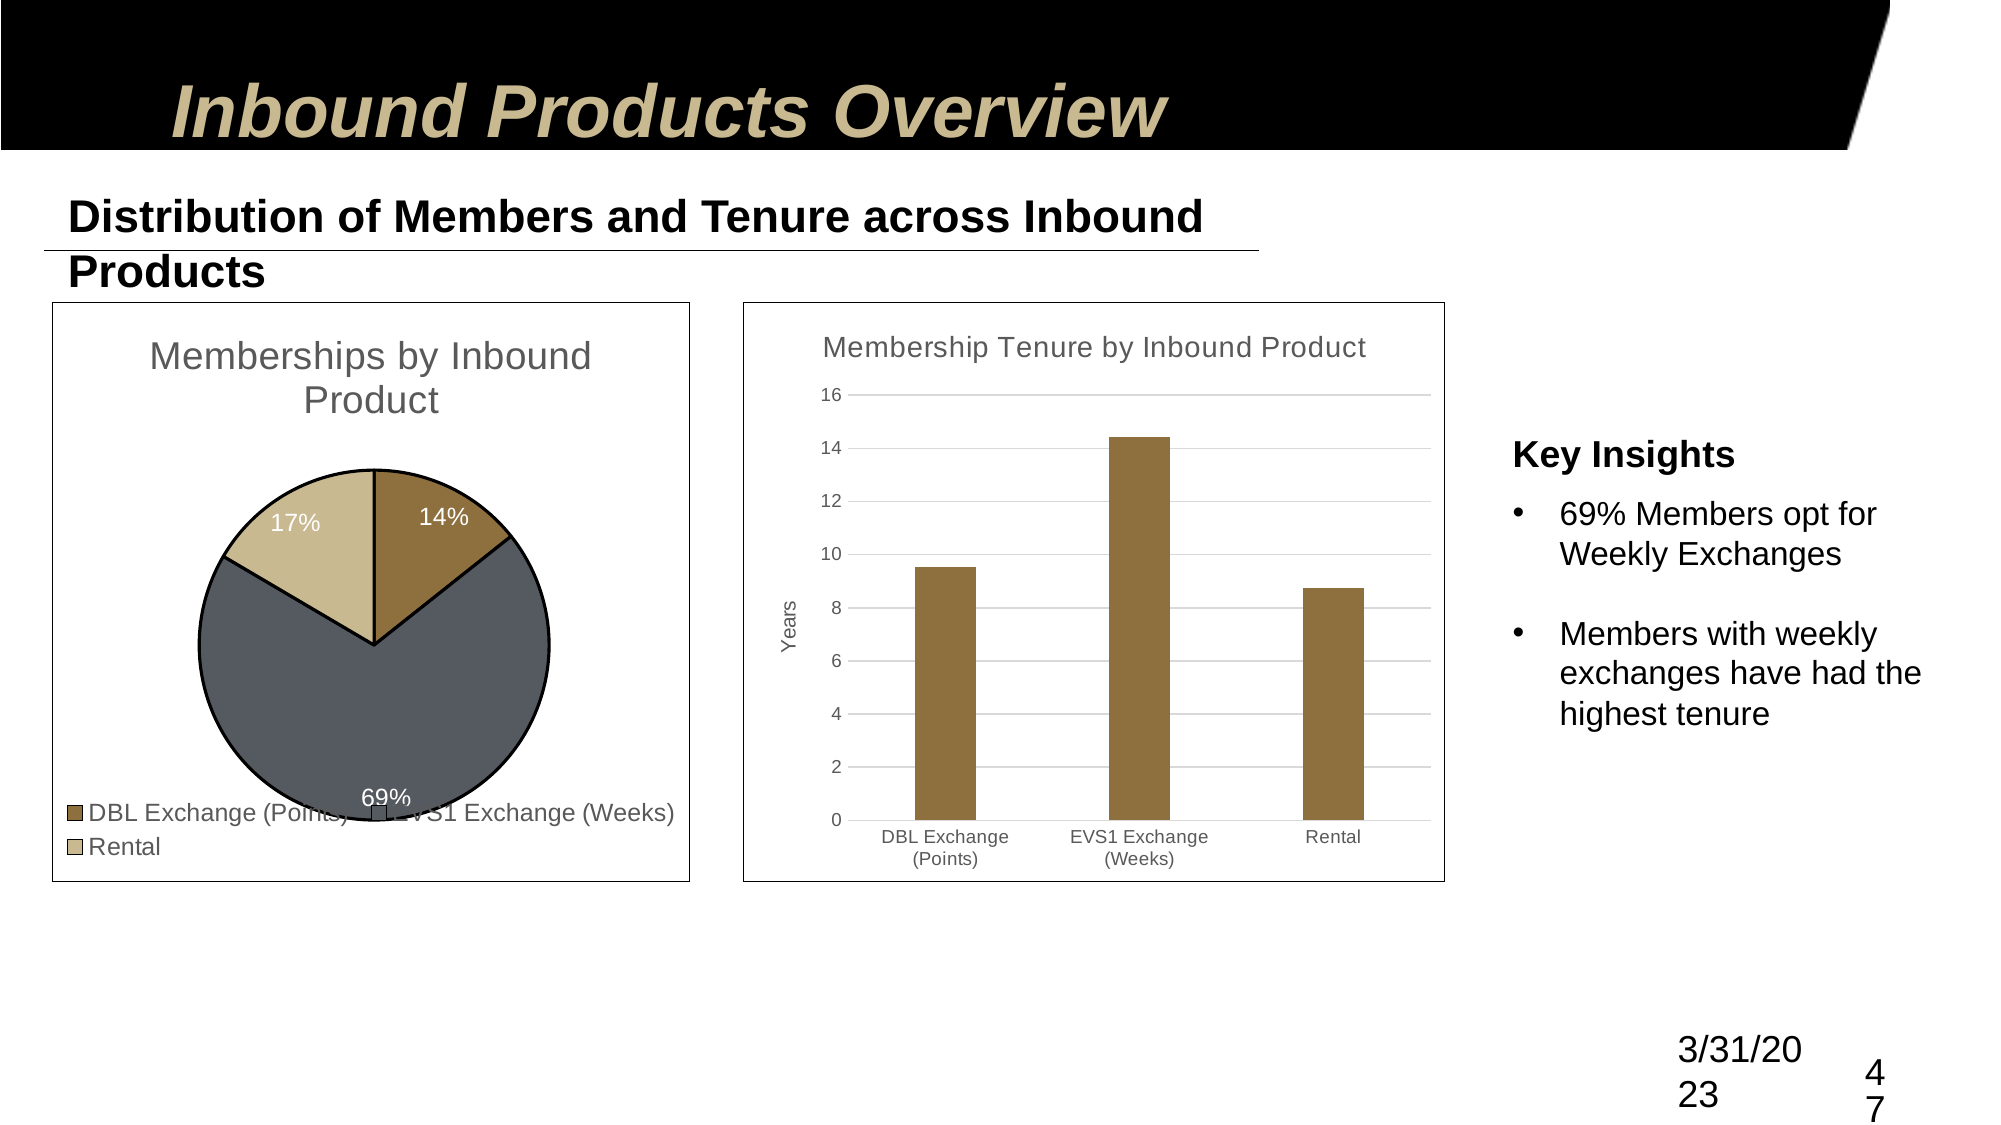

# Inbound Products Overview
Distribution of Members and Tenure across Inbound Products

### Chart: Memberships by Inbound Product

| Category | Count of ID |
|---|---|
| DBL Exchange (Points) | 0.14316033529516675 |
| EVS1 Exchange (Weeks) | 0.6915462814339219 |
| Rental | 0.16529338327091136 |

### Chart: Membership Tenure by Inbound Product

| Category | Average of Membership_Tenure |
|---|---|
| DBL Exchange (Points) | 9.540311723184209 |
| EVS1 Exchange (Weeks) | 14.442858572869117 |
| Rental | 8.741045631527921 |
Key Insights
69% Members opt for Weekly Exchanges

Members with weekly exchanges have had the highest tenure
3/31/2023
47